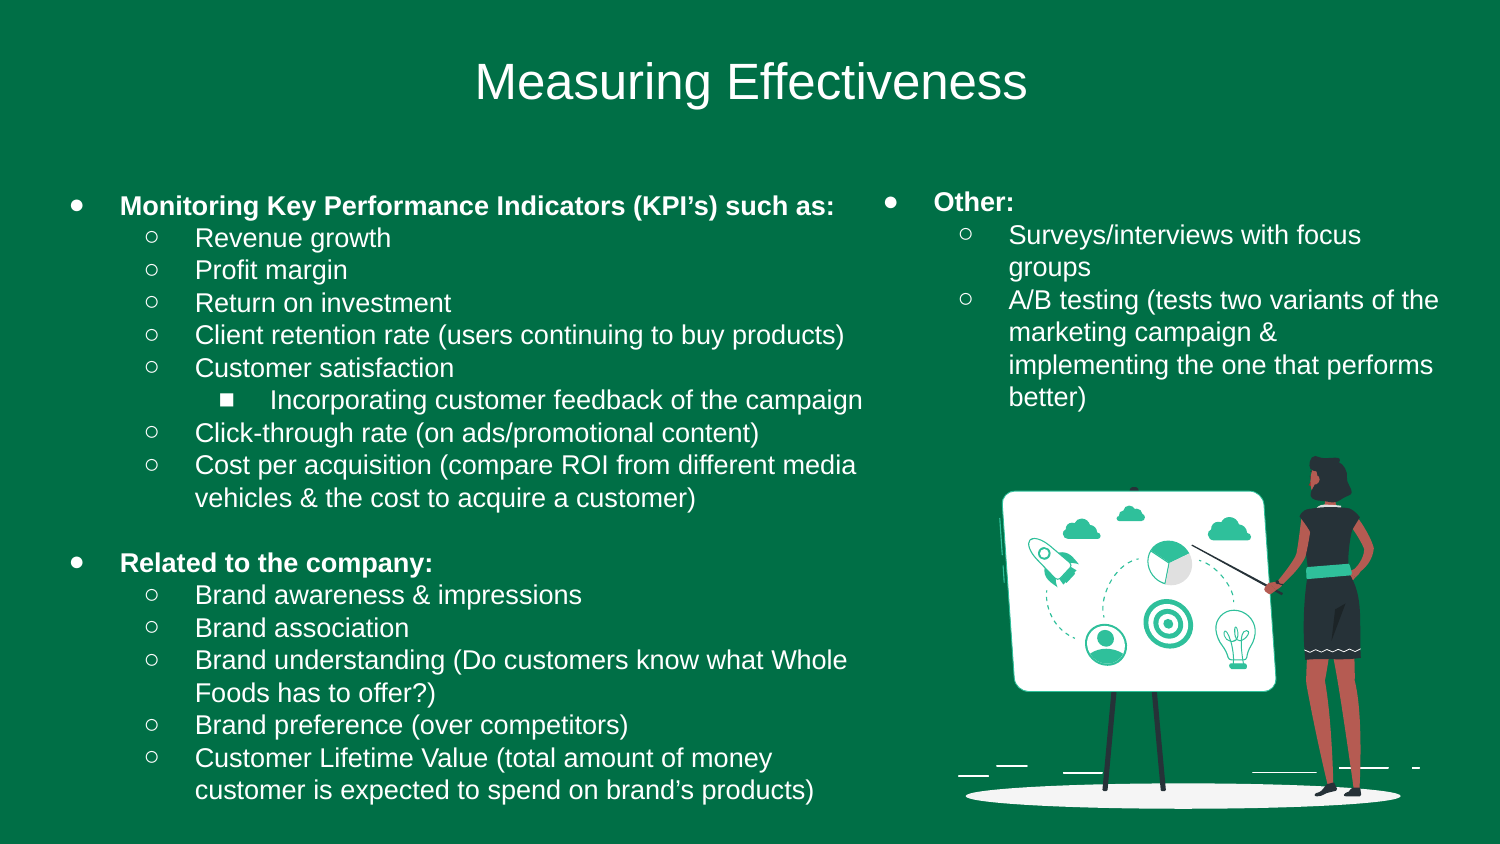

# Measuring Effectiveness
Other:
Surveys/interviews with focus groups
A/B testing (tests two variants of the marketing campaign & implementing the one that performs better)

Monitoring Key Performance Indicators (KPI’s) such as:
Revenue growth
Profit margin
Return on investment
Client retention rate (users continuing to buy products)
Customer satisfaction
Incorporating customer feedback of the campaign
Click-through rate (on ads/promotional content)
Cost per acquisition (compare ROI from different media vehicles & the cost to acquire a customer)

Related to the company:
Brand awareness & impressions
Brand association
Brand understanding (Do customers know what Whole Foods has to offer?)
Brand preference (over competitors)
Customer Lifetime Value (total amount of money customer is expected to spend on brand’s products)